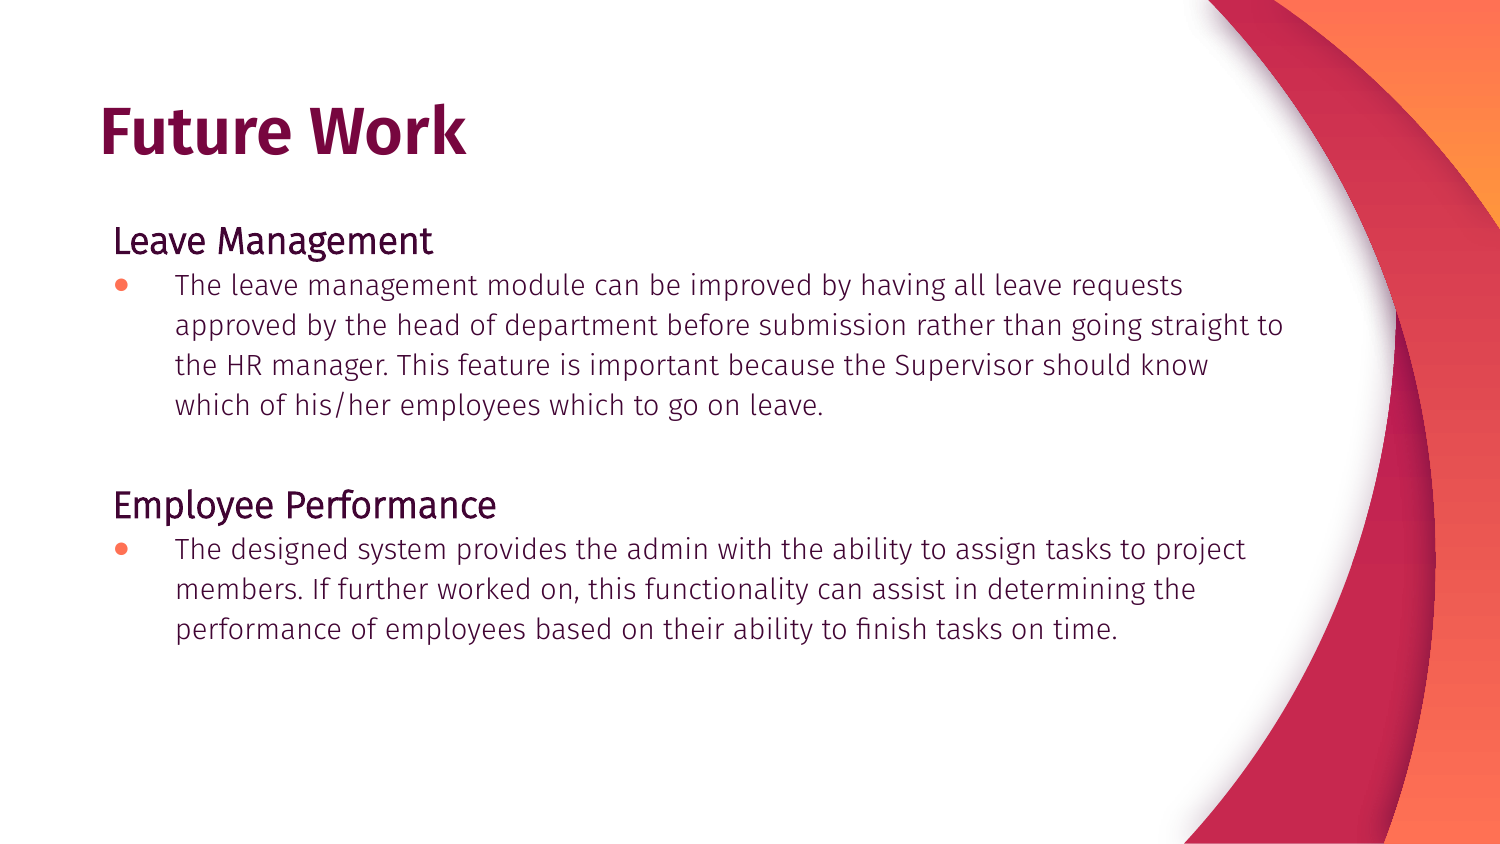

Future Work
Leave Management
The leave management module can be improved by having all leave requests approved by the head of department before submission rather than going straight to the HR manager. This feature is important because the Supervisor should know which of his/her employees which to go on leave.

Employee Performance
The designed system provides the admin with the ability to assign tasks to project members. If further worked on, this functionality can assist in determining the performance of employees based on their ability to finish tasks on time.

68